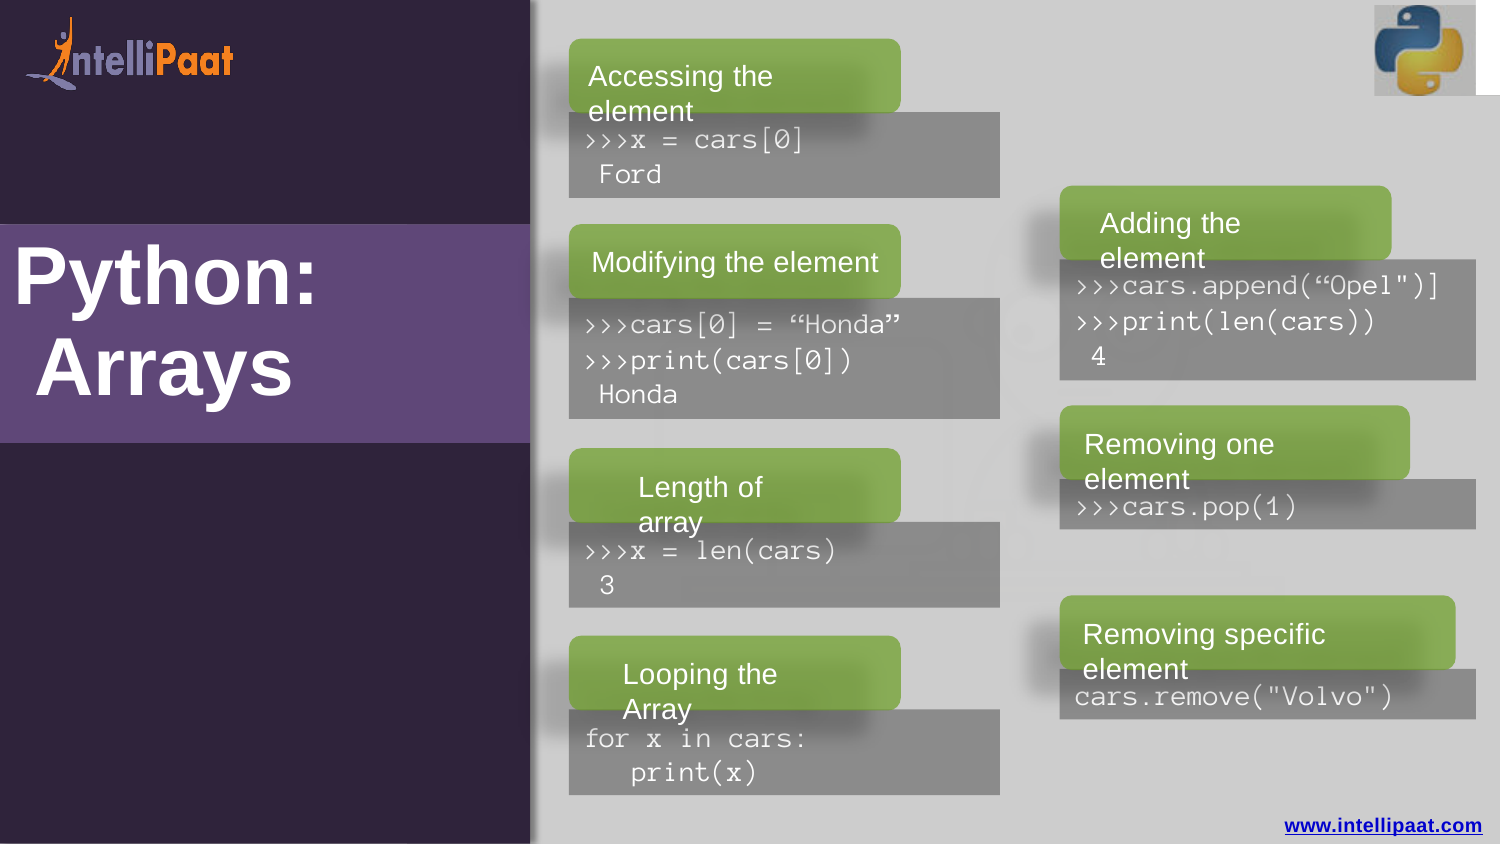

# Accessing the element

>>>x = cars[0]  Ford

Adding the element
Python:  Arrays

Modifying the element

>>>cars.append(“Opel")]
>>>print(len(cars))  4

>>>cars[0] = “Honda”
>>>print(cars[0])  Honda

Removing one element

Length of array

>>>cars.pop(1)

>>>x = len(cars)  3

Removing specific element

Looping the Array

cars.remove("Volvo")

for x in cars:  print(x)
www.intellipaat.com